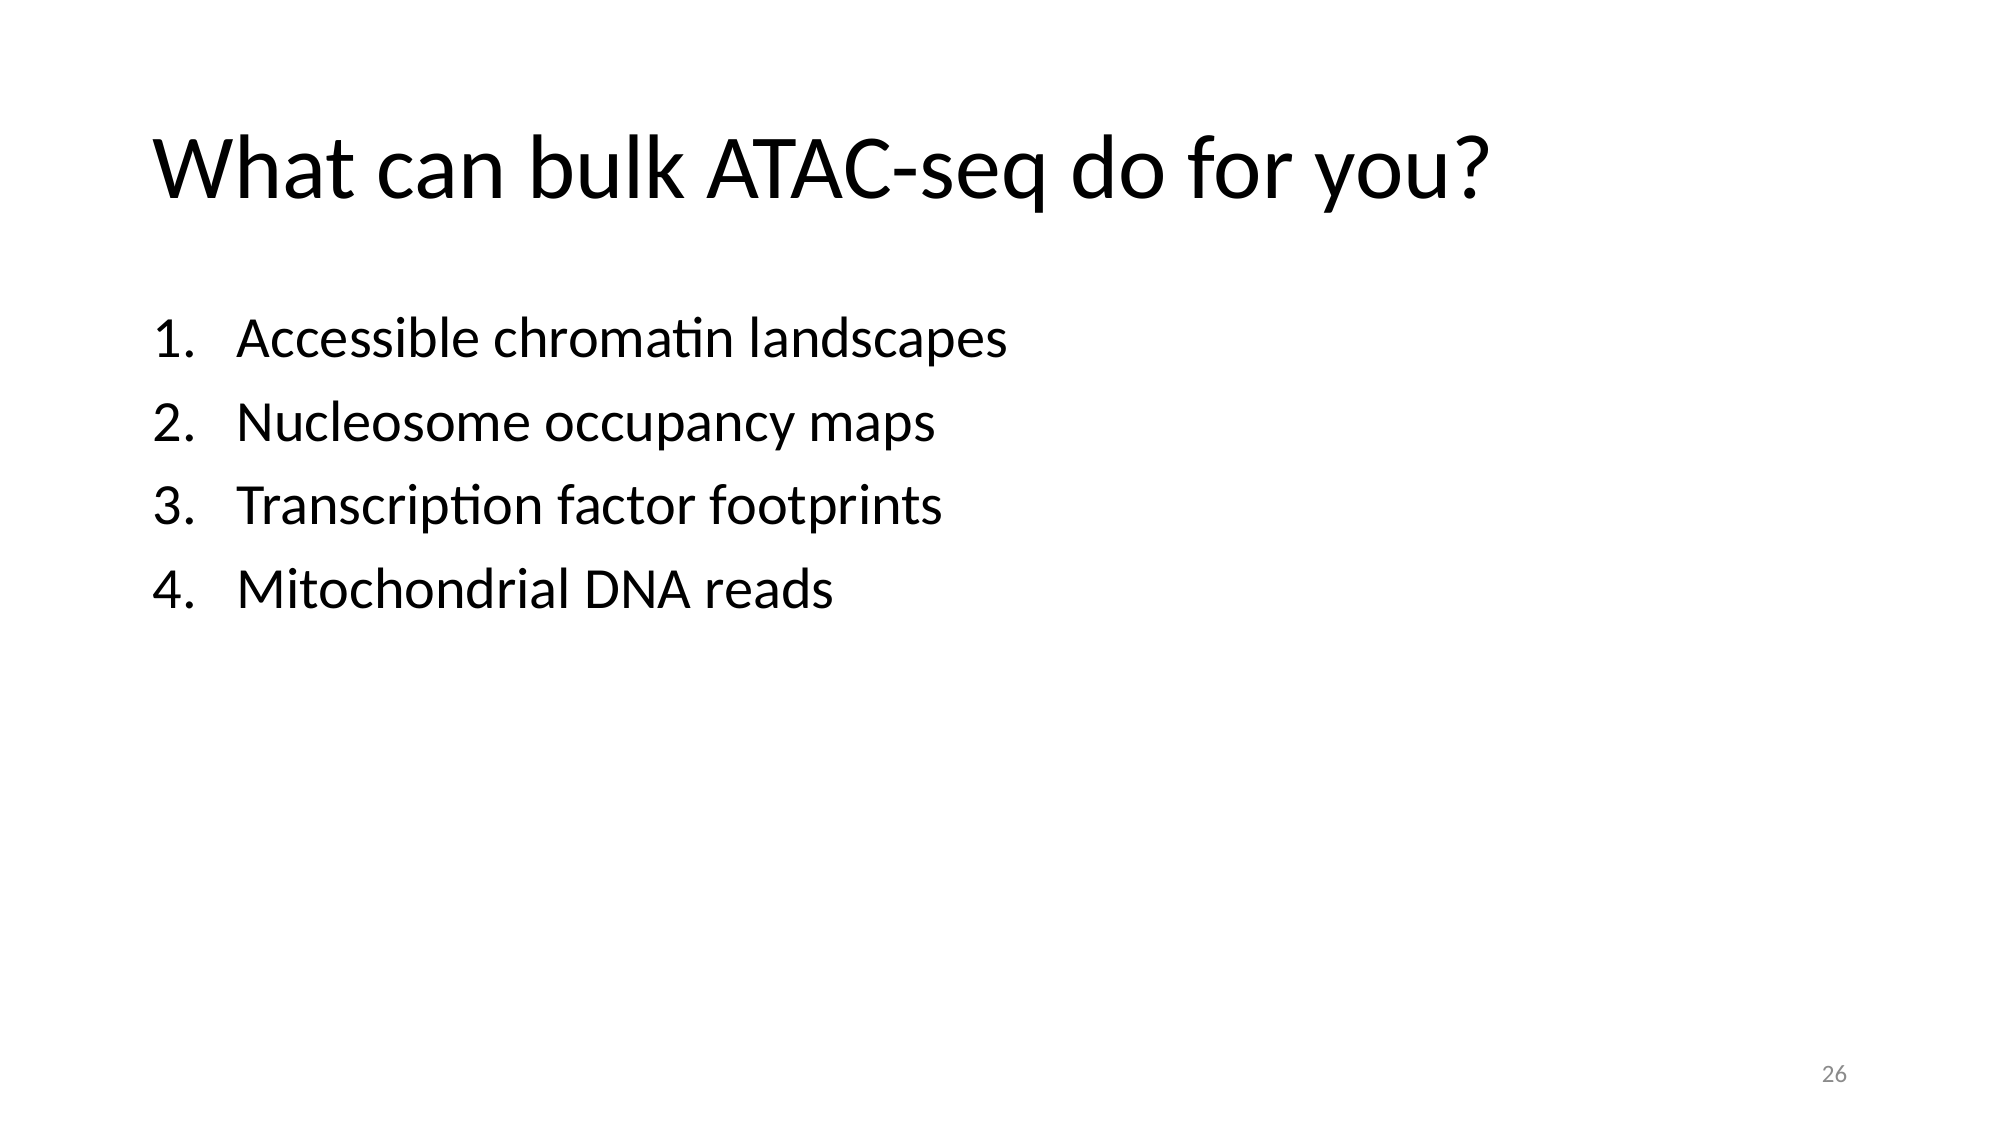

# What can bulk ATAC-seq do for you?
Accessible chromatin landscapes
Nucleosome occupancy maps
Transcription factor footprints
Mitochondrial DNA reads
26